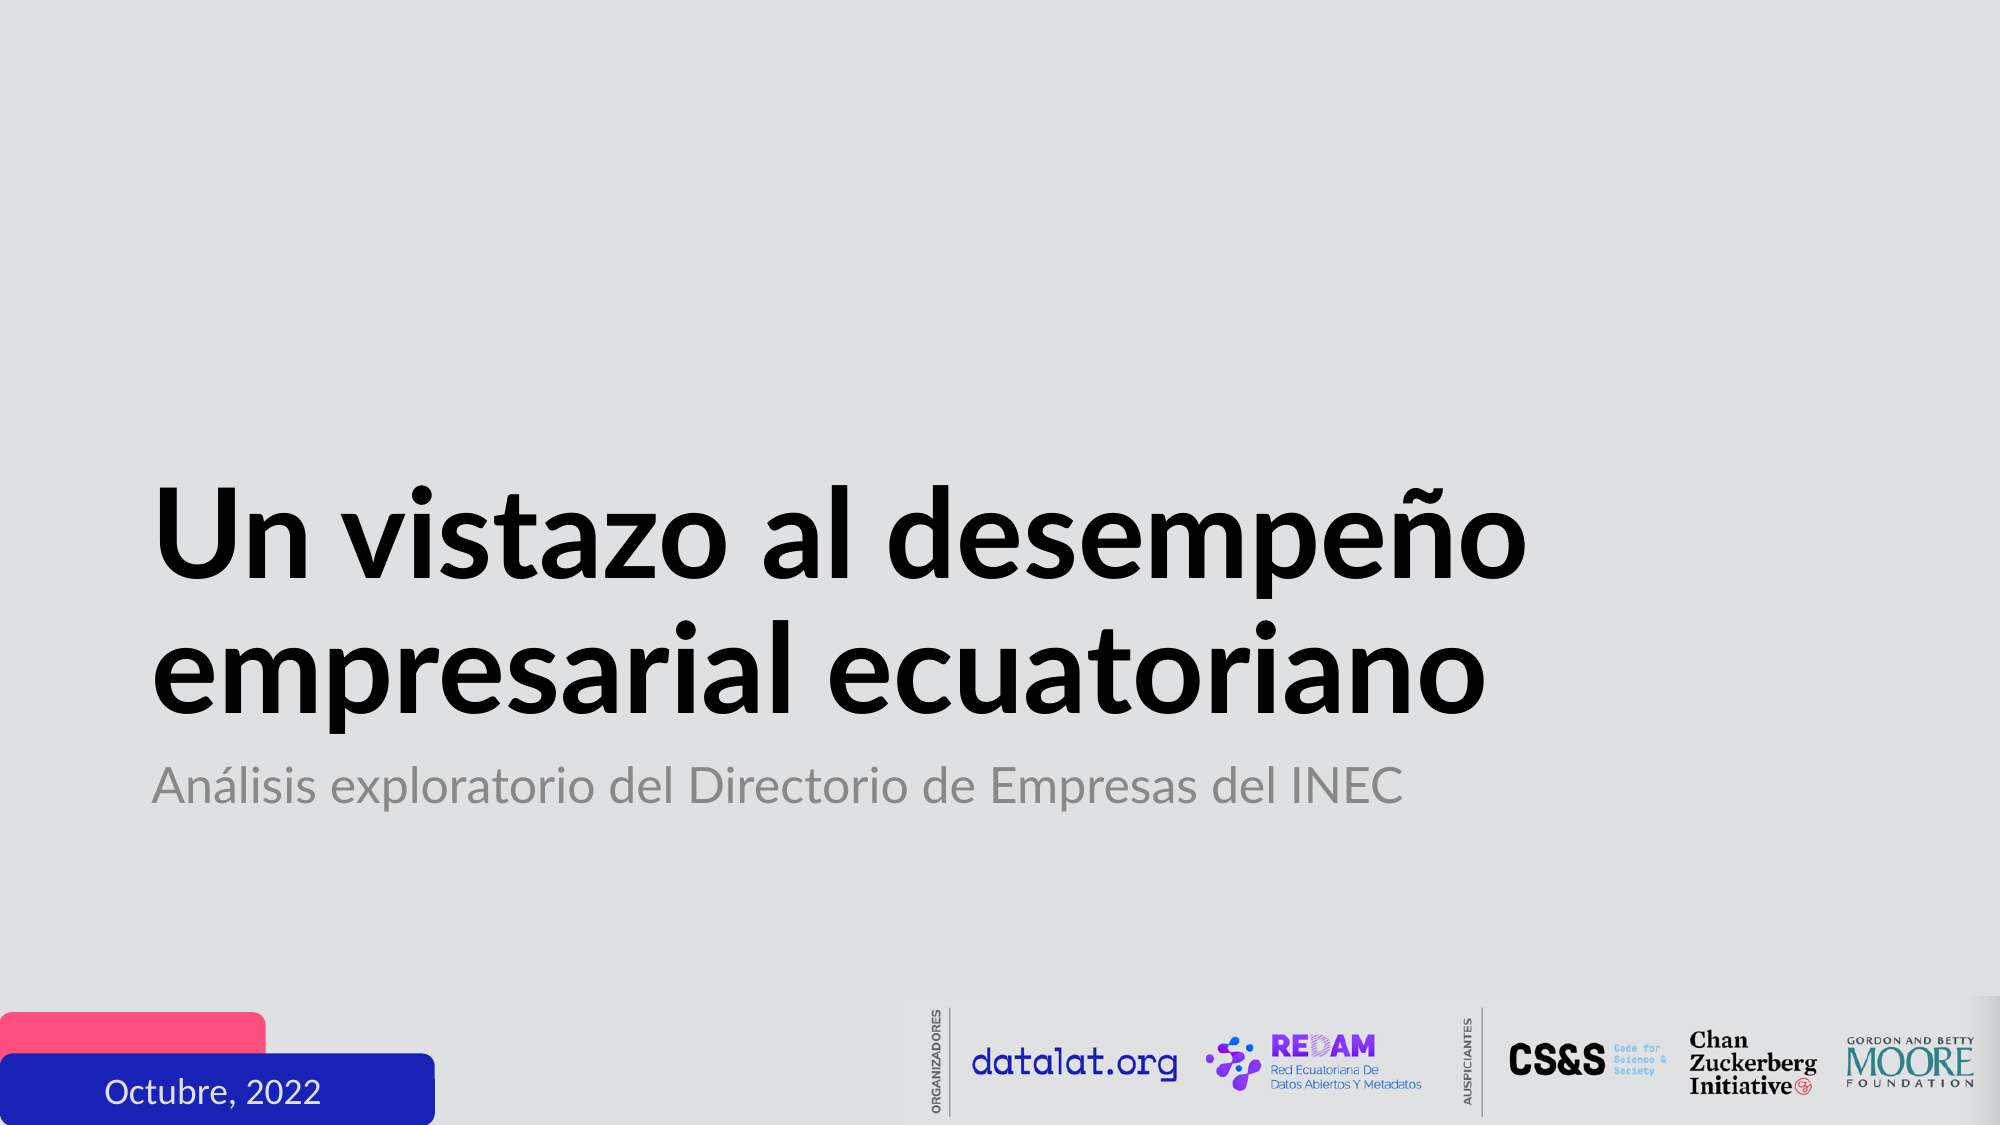

# Un vistazo al desempeño empresarial ecuatoriano
Análisis exploratorio del Directorio de Empresas del INEC